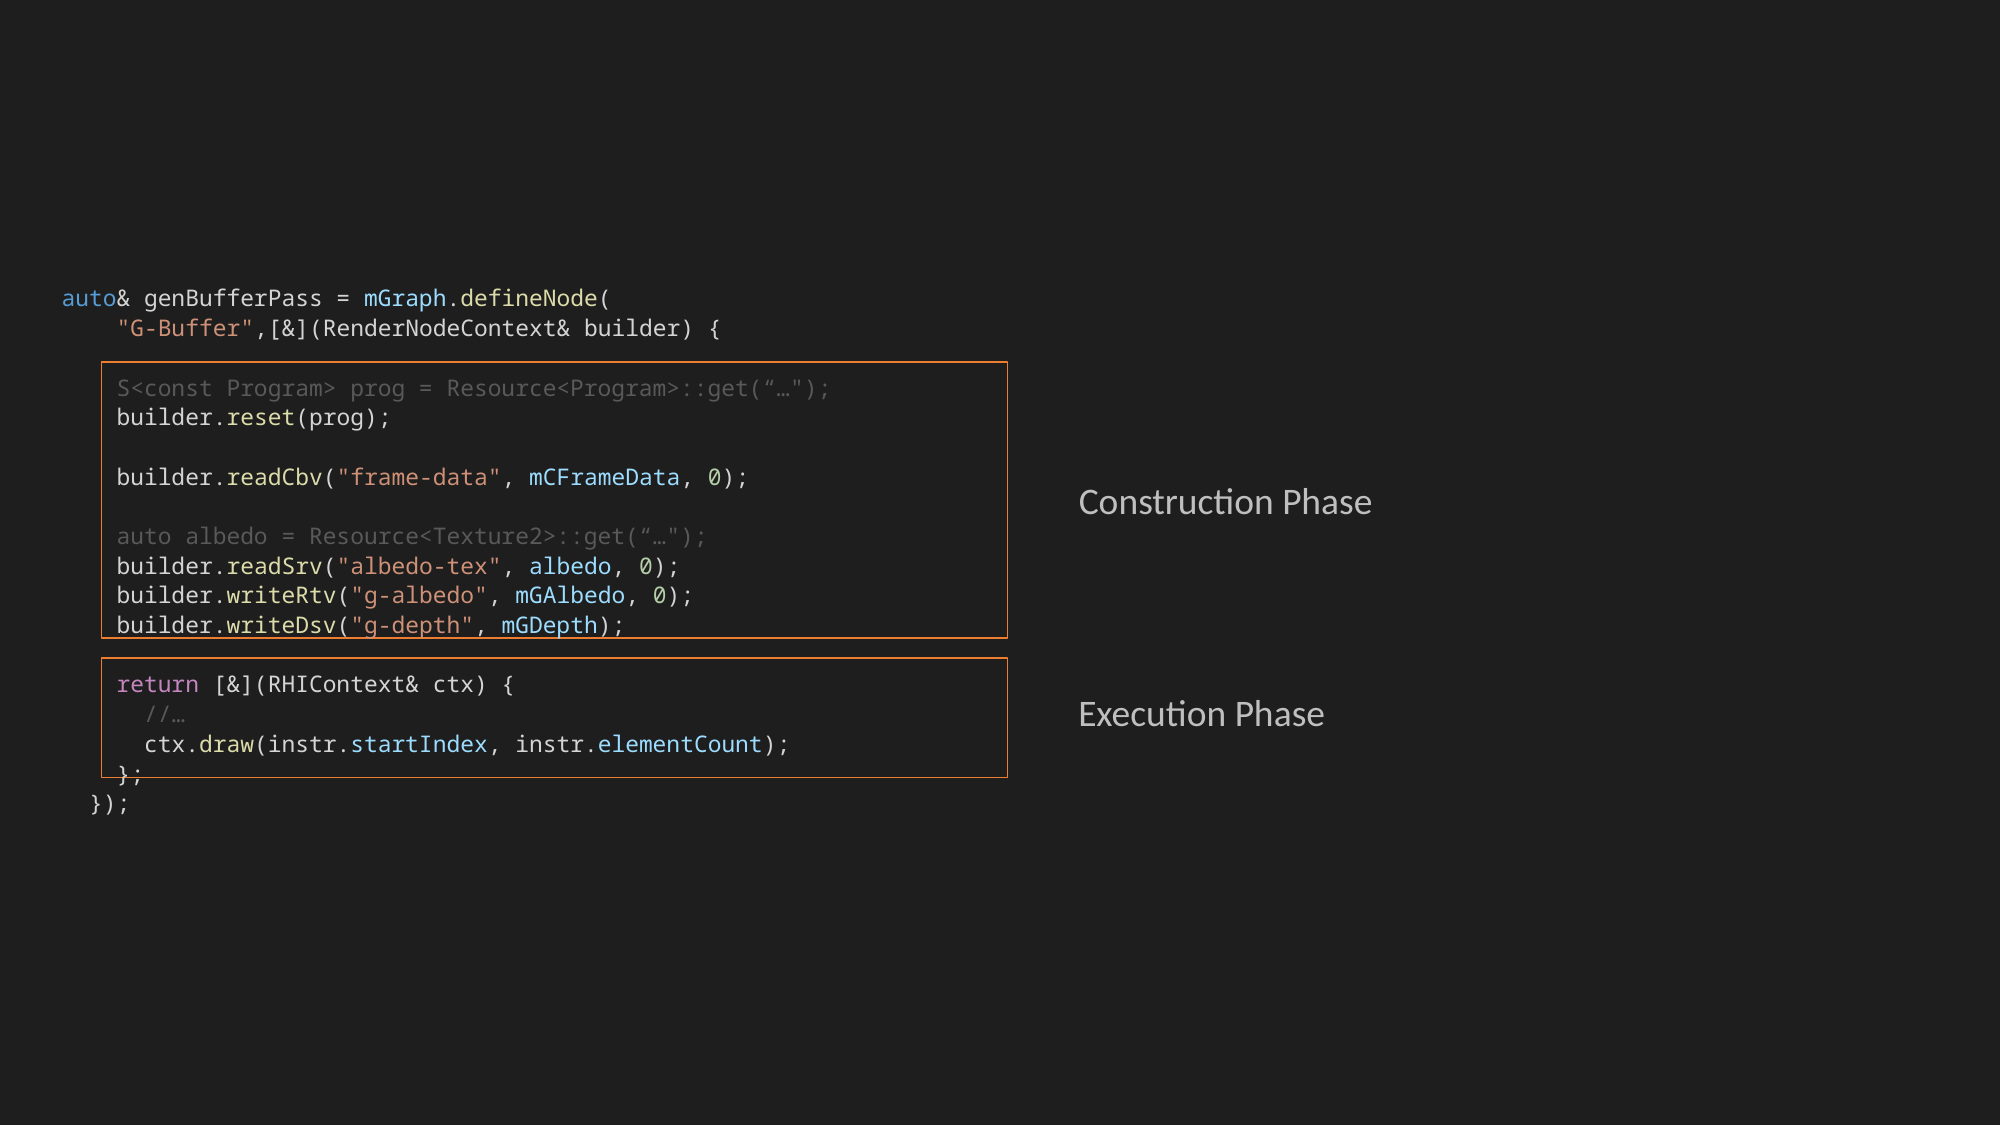

auto& genBufferPass = mGraph.defineNode(
    "G-Buffer",[&](RenderNodeContext& builder) {

    S<const Program> prog = Resource<Program>::get(“…");
    builder.reset(prog);

    builder.readCbv("frame-data", mCFrameData, 0);

    auto albedo = Resource<Texture2>::get(“…");
    builder.readSrv("albedo-tex", albedo, 0);
    builder.writeRtv("g-albedo", mGAlbedo, 0);
    builder.writeDsv("g-depth", mGDepth);

    return [&](RHIContext& ctx) {
      //…
      ctx.draw(instr.startIndex, instr.elementCount);
    };
  });

Construction Phase

Execution Phase